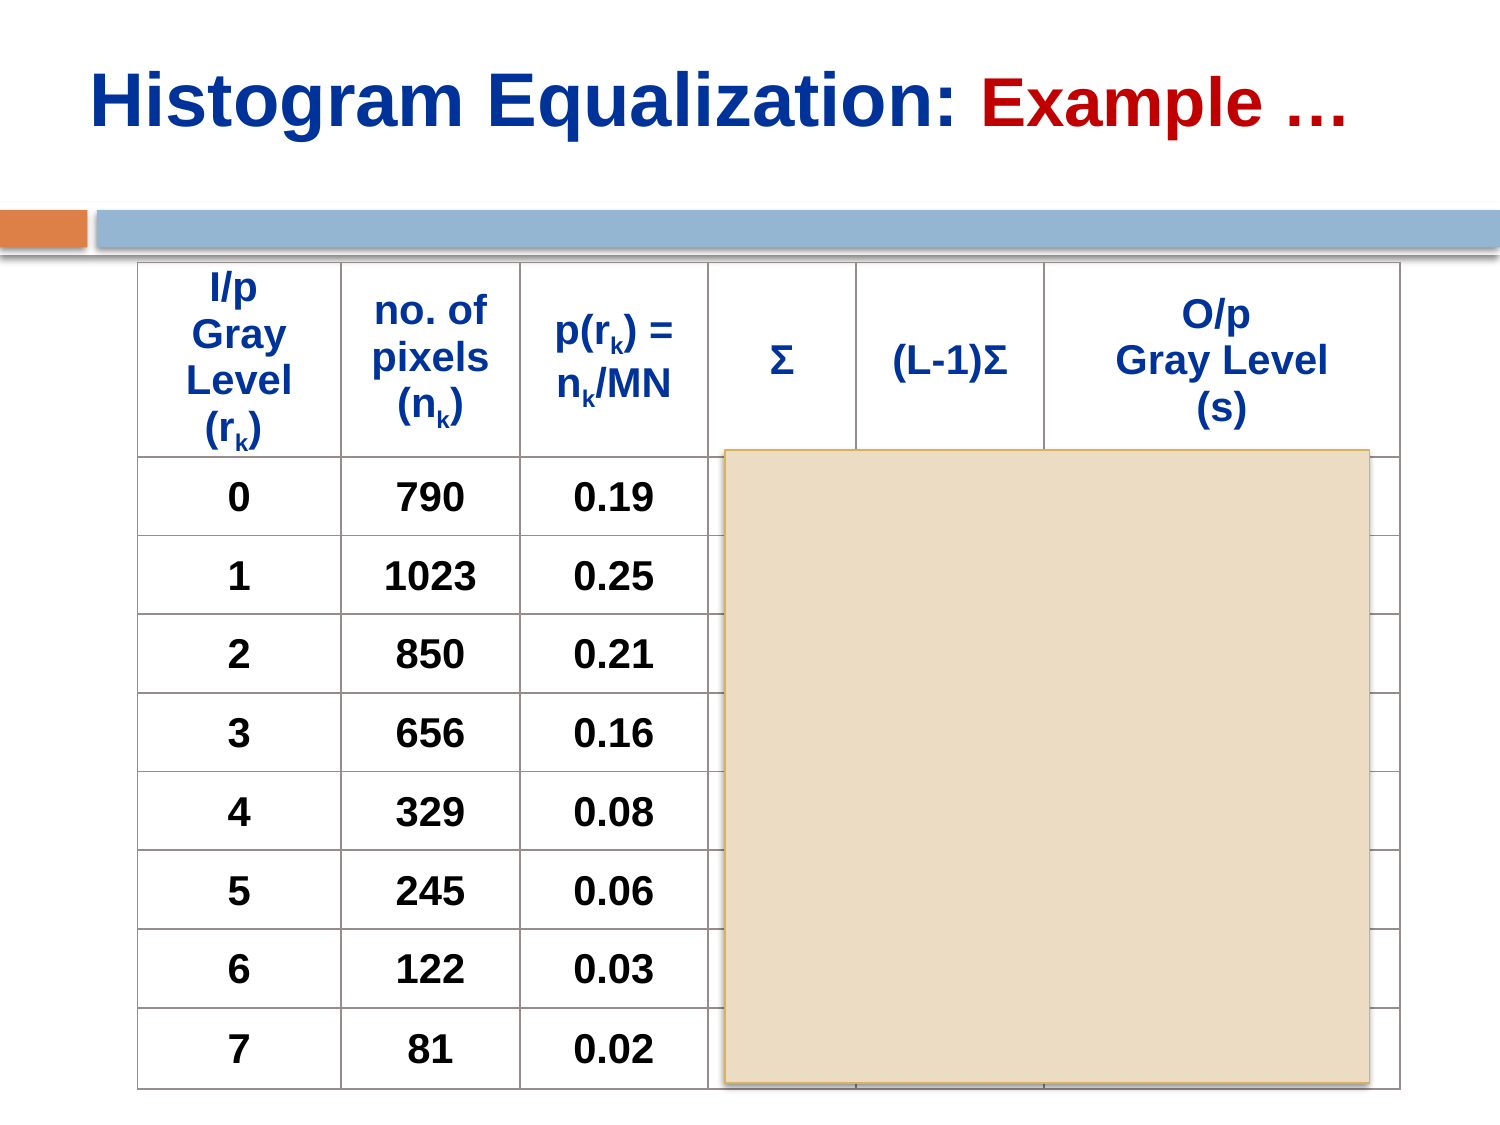

# Histogram Equalization: Example …
| I/p Gray Level (rk) | no. of pixels (nk) | p(rk) = nk/MN | Σ | (L-1)Σ | O/p Gray Level (s) |
| --- | --- | --- | --- | --- | --- |
| 0 | 790 | 0.19 | 0.19 | 1.33 | 1 |
| 1 | 1023 | 0.25 | 0.44 | 3.08 | 3 |
| 2 | 850 | 0.21 | 0.65 | 4.55 | 5 |
| 3 | 656 | 0.16 | 0.81 | 5.67 | 6 |
| 4 | 329 | 0.08 | 0.89 | 6.23 | 6 |
| 5 | 245 | 0.06 | 0.95 | 6.65 | 7 |
| 6 | 122 | 0.03 | 0.98 | 6.86 | 7 |
| 7 | 81 | 0.02 | 1.00 | 7.00 | 7 |